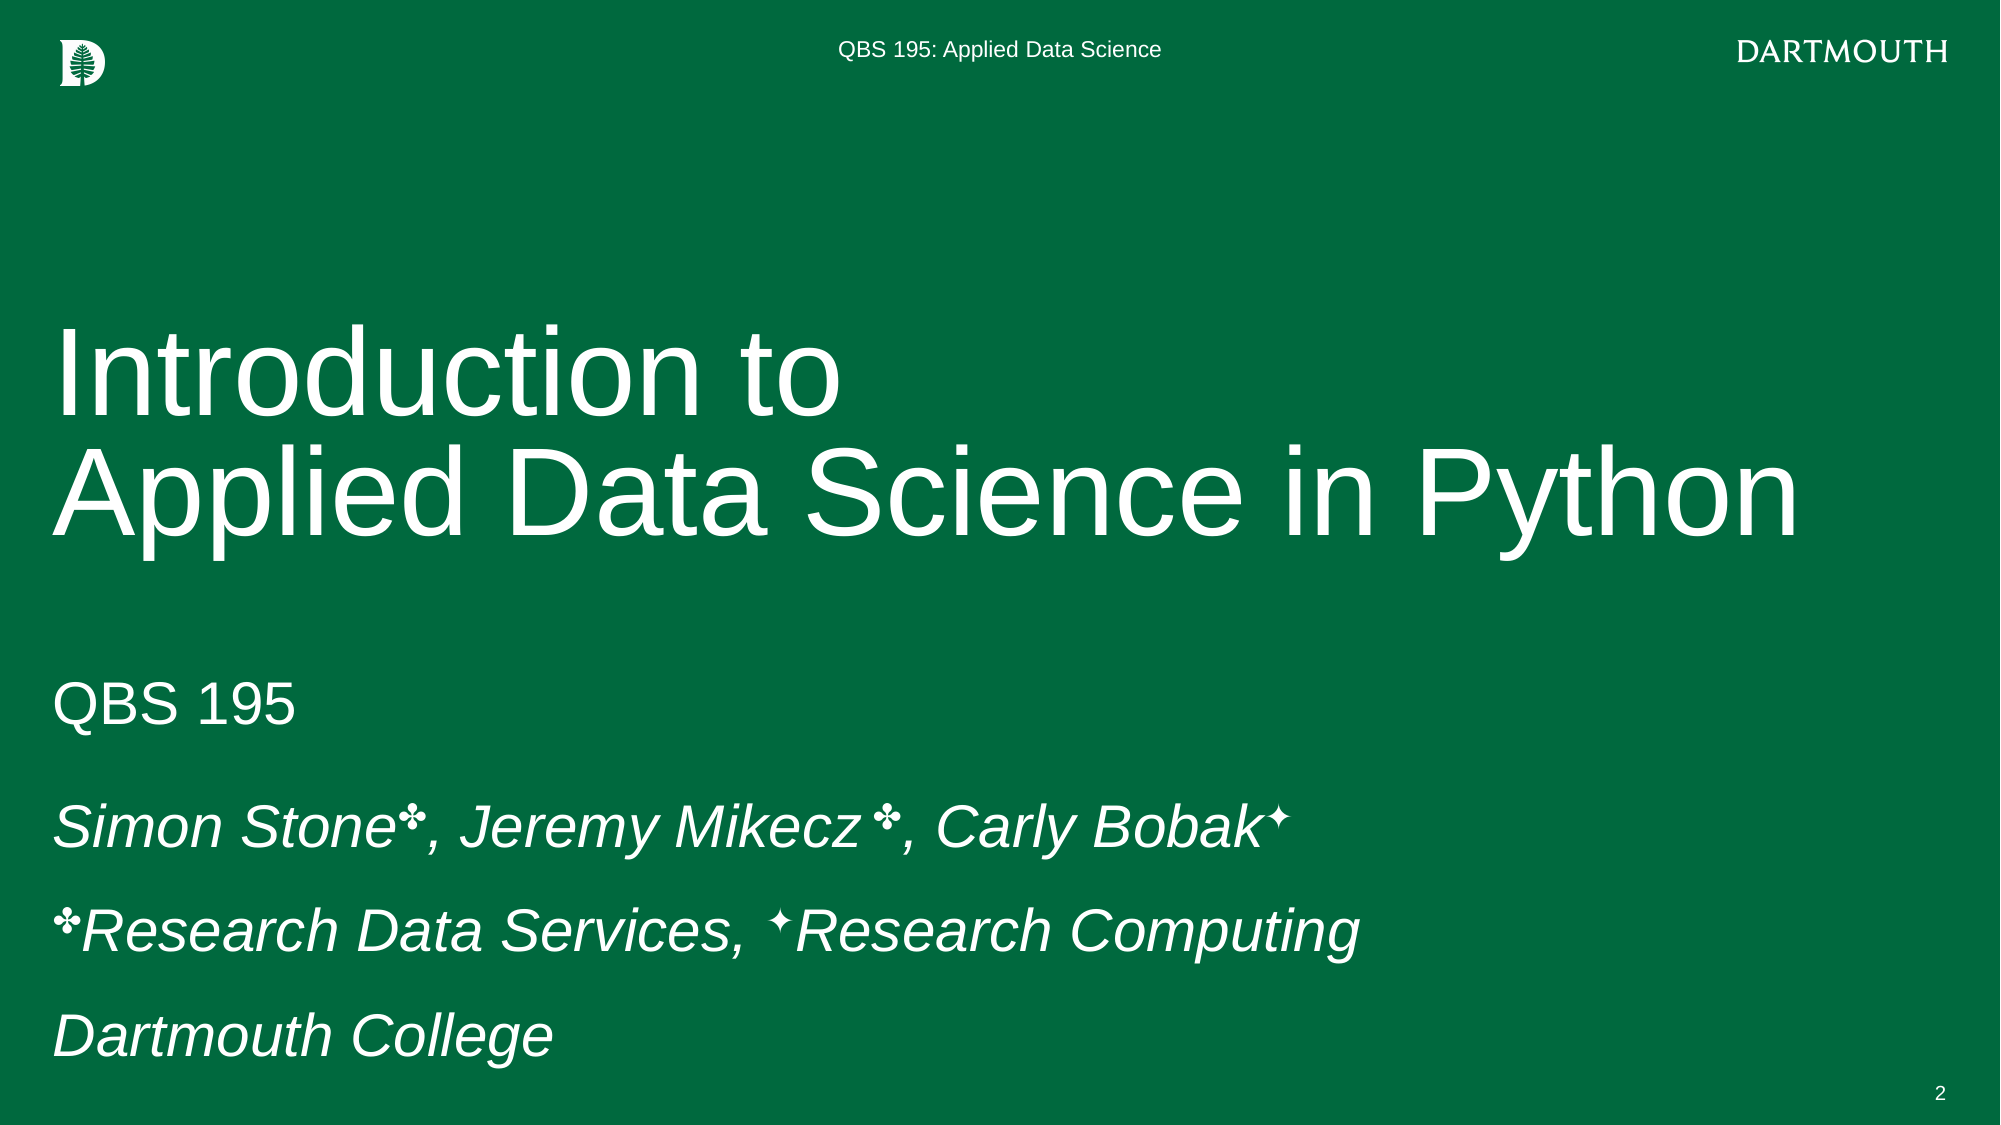

QBS 195: Applied Data Science
# Introduction to Applied Data Science in Python
QBS 195
Simon Stone✤, Jeremy Mikecz ✤, Carly Bobak✦
✤Research Data Services, ✦Research Computing
Dartmouth College
2